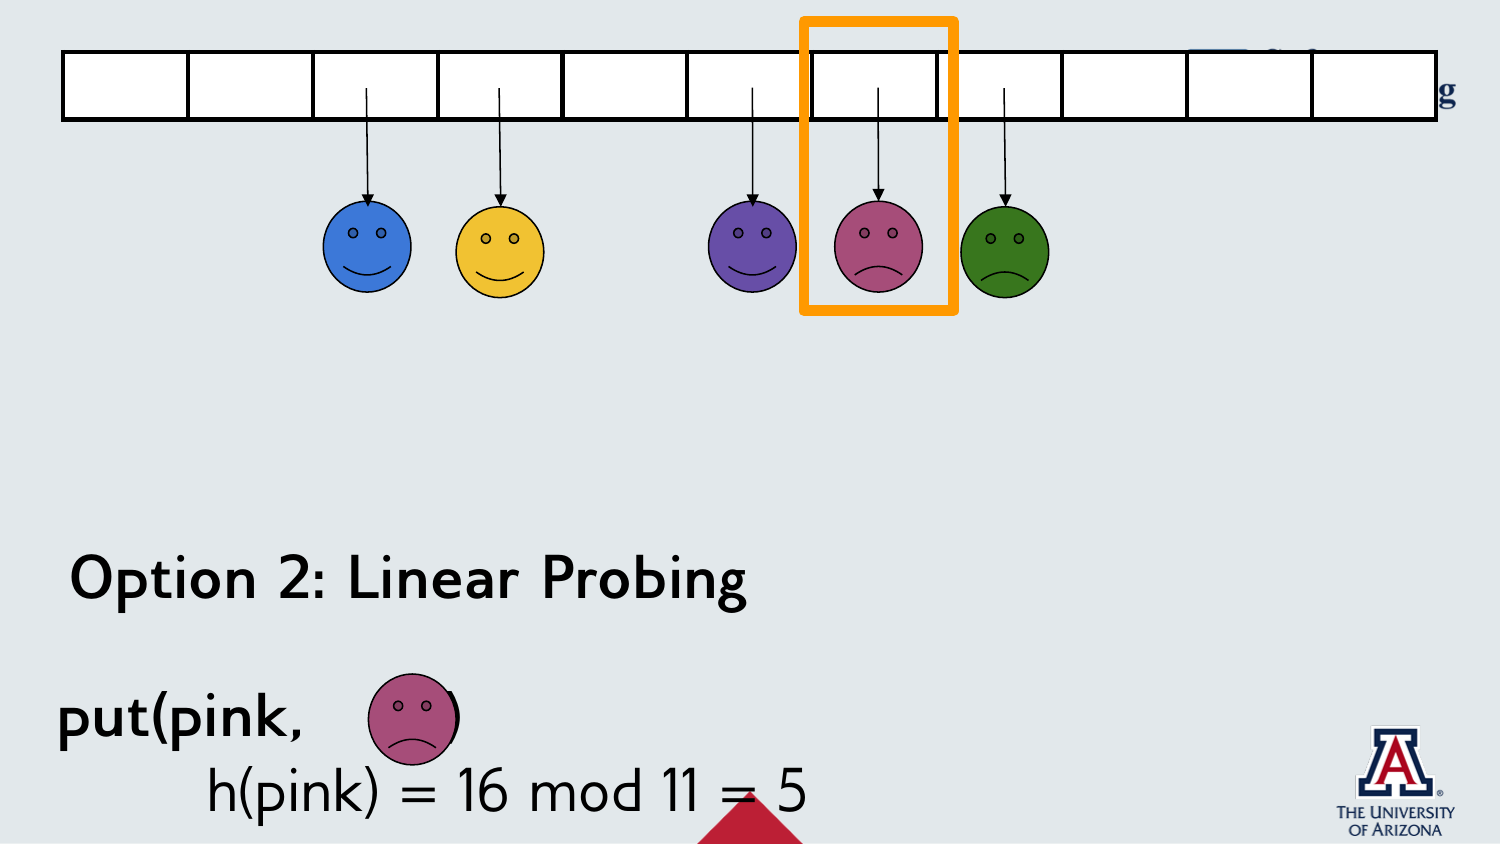

|  |  |  |  |  |  |  |  |  |  |  |
| --- | --- | --- | --- | --- | --- | --- | --- | --- | --- | --- |

Option 2: Linear Probing
put(pink,       )
h(pink) = 16 mod 11 = 5